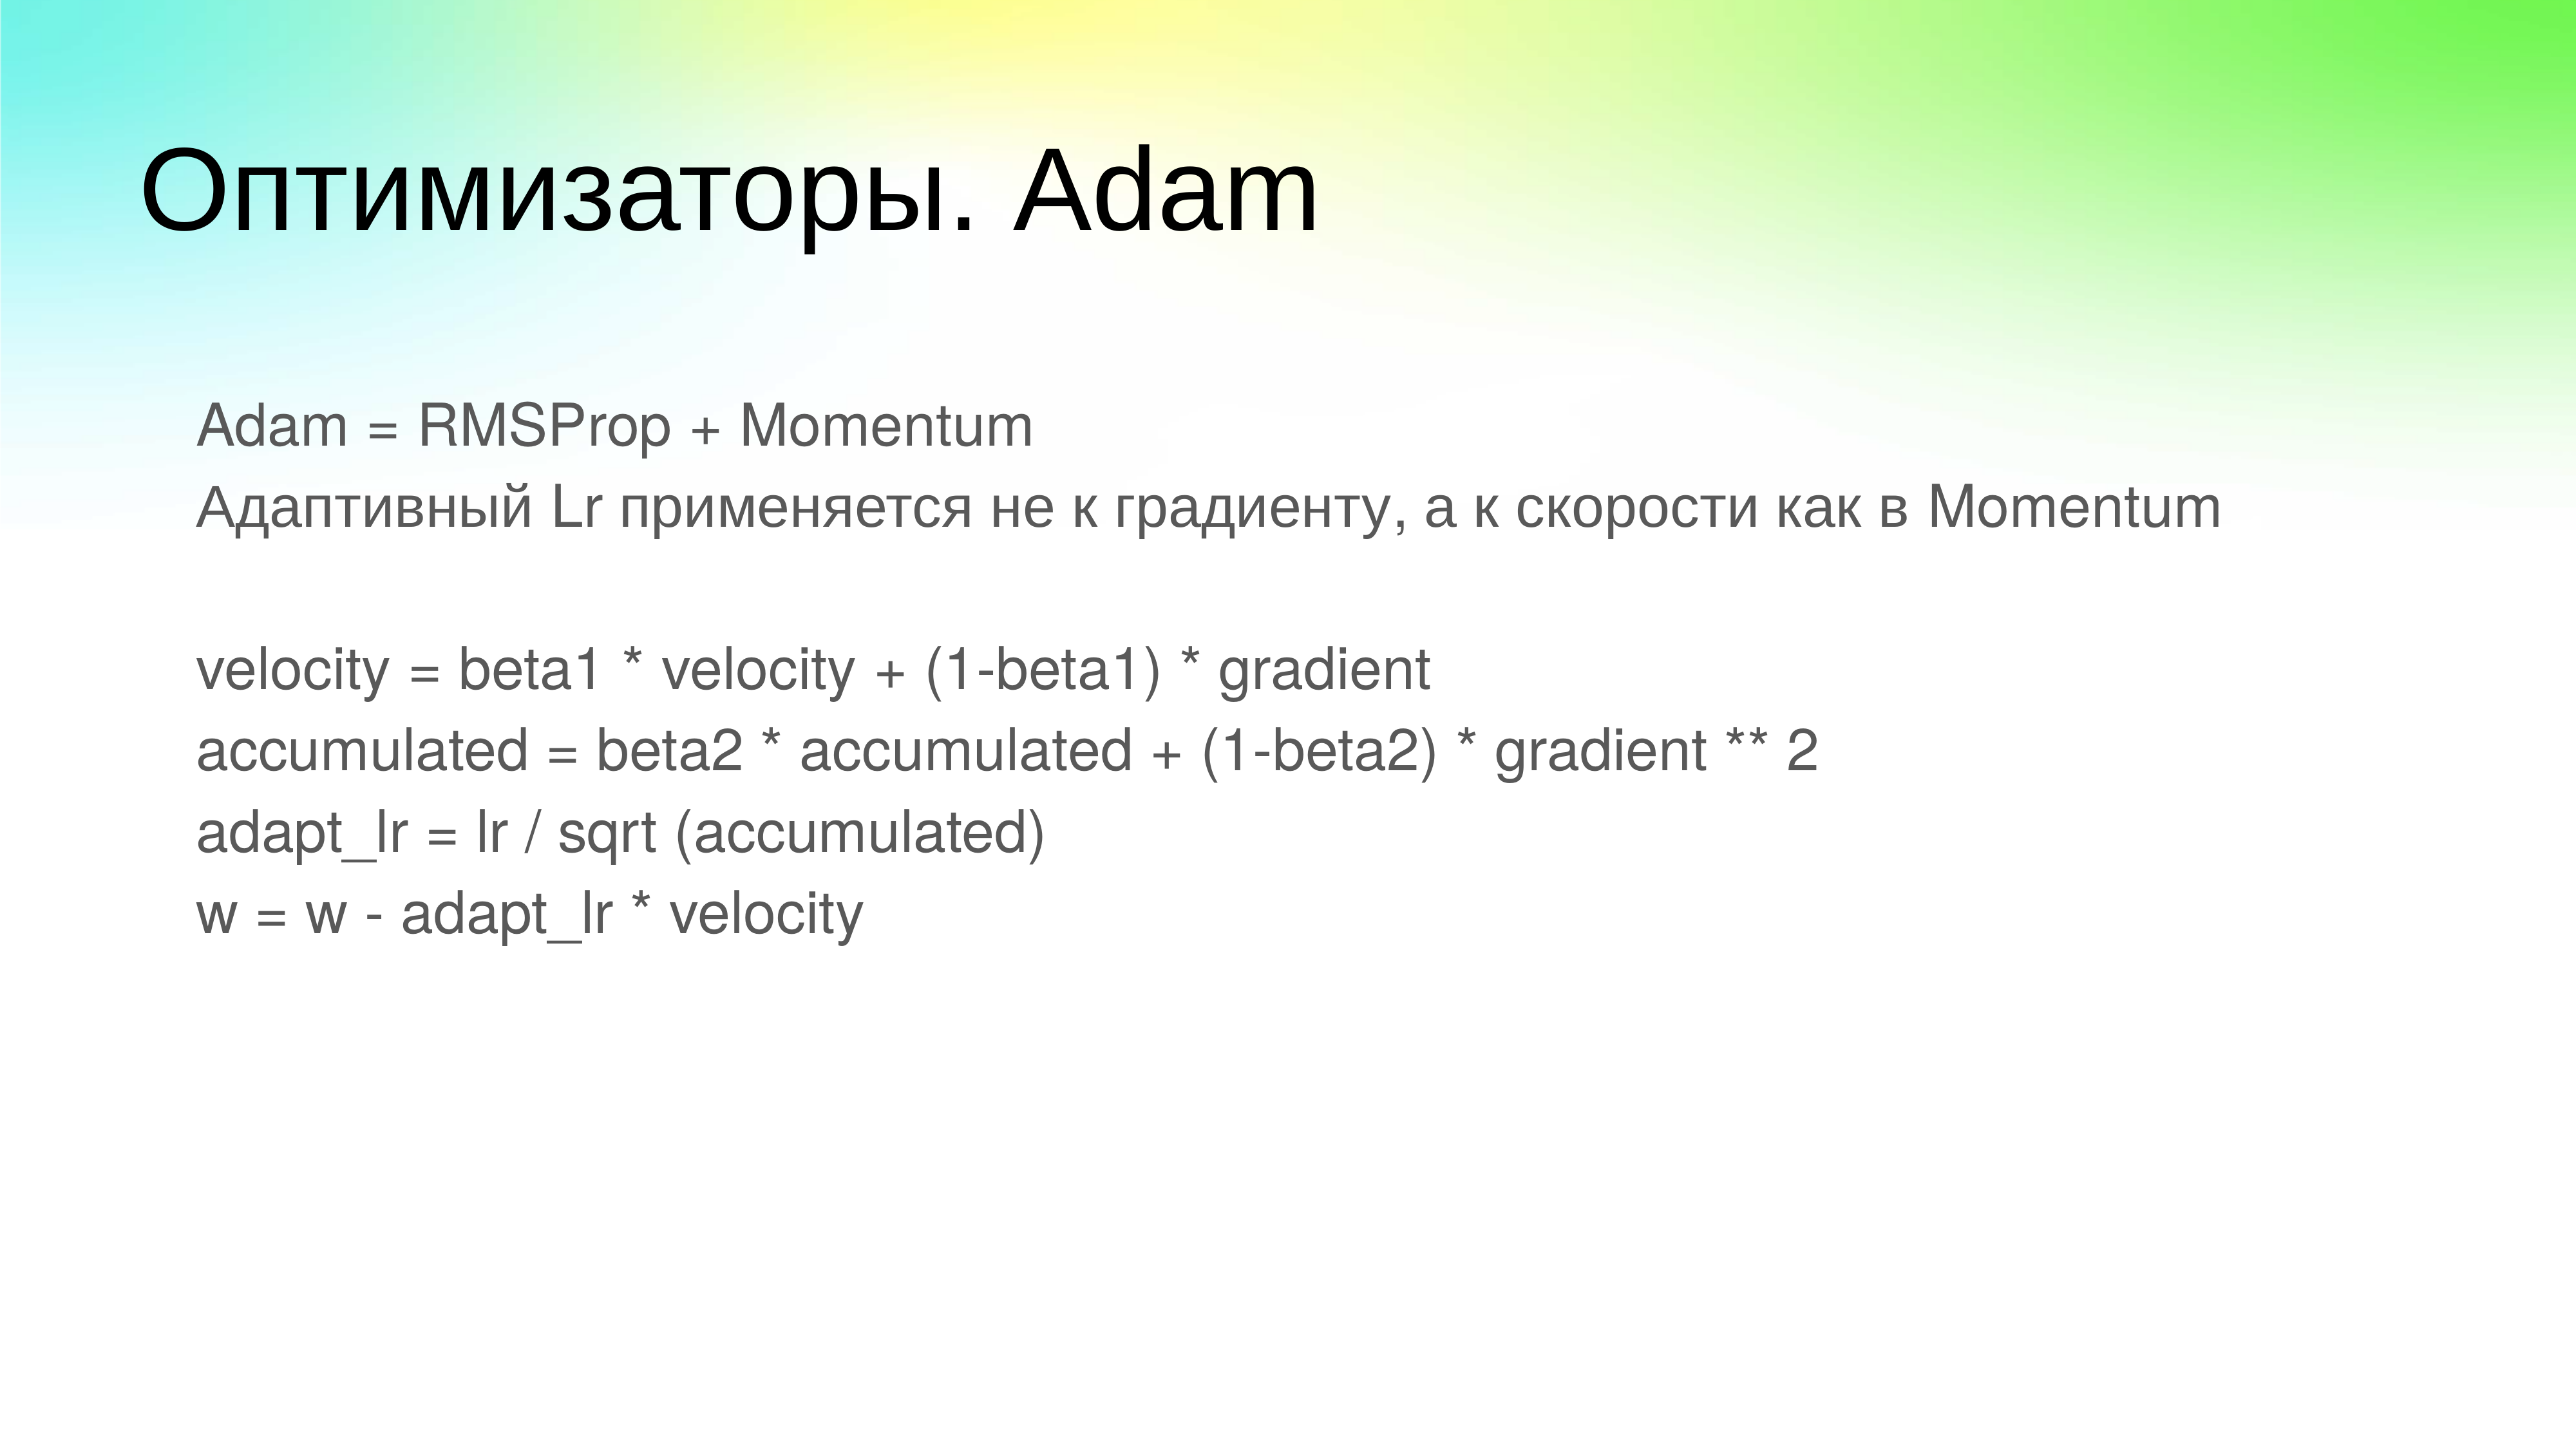

# Оптимизаторы. Adam
Adam = RMSProp + Momentum
Адаптивный Lr применяется не к градиенту, а к скорости как в Momentum

velocity = beta1 * velocity + (1-beta1) * gradient
accumulated = beta2 * accumulated + (1-beta2) * gradient ** 2
adapt_lr = lr / sqrt (accumulated)
w = w - adapt_lr * velocity